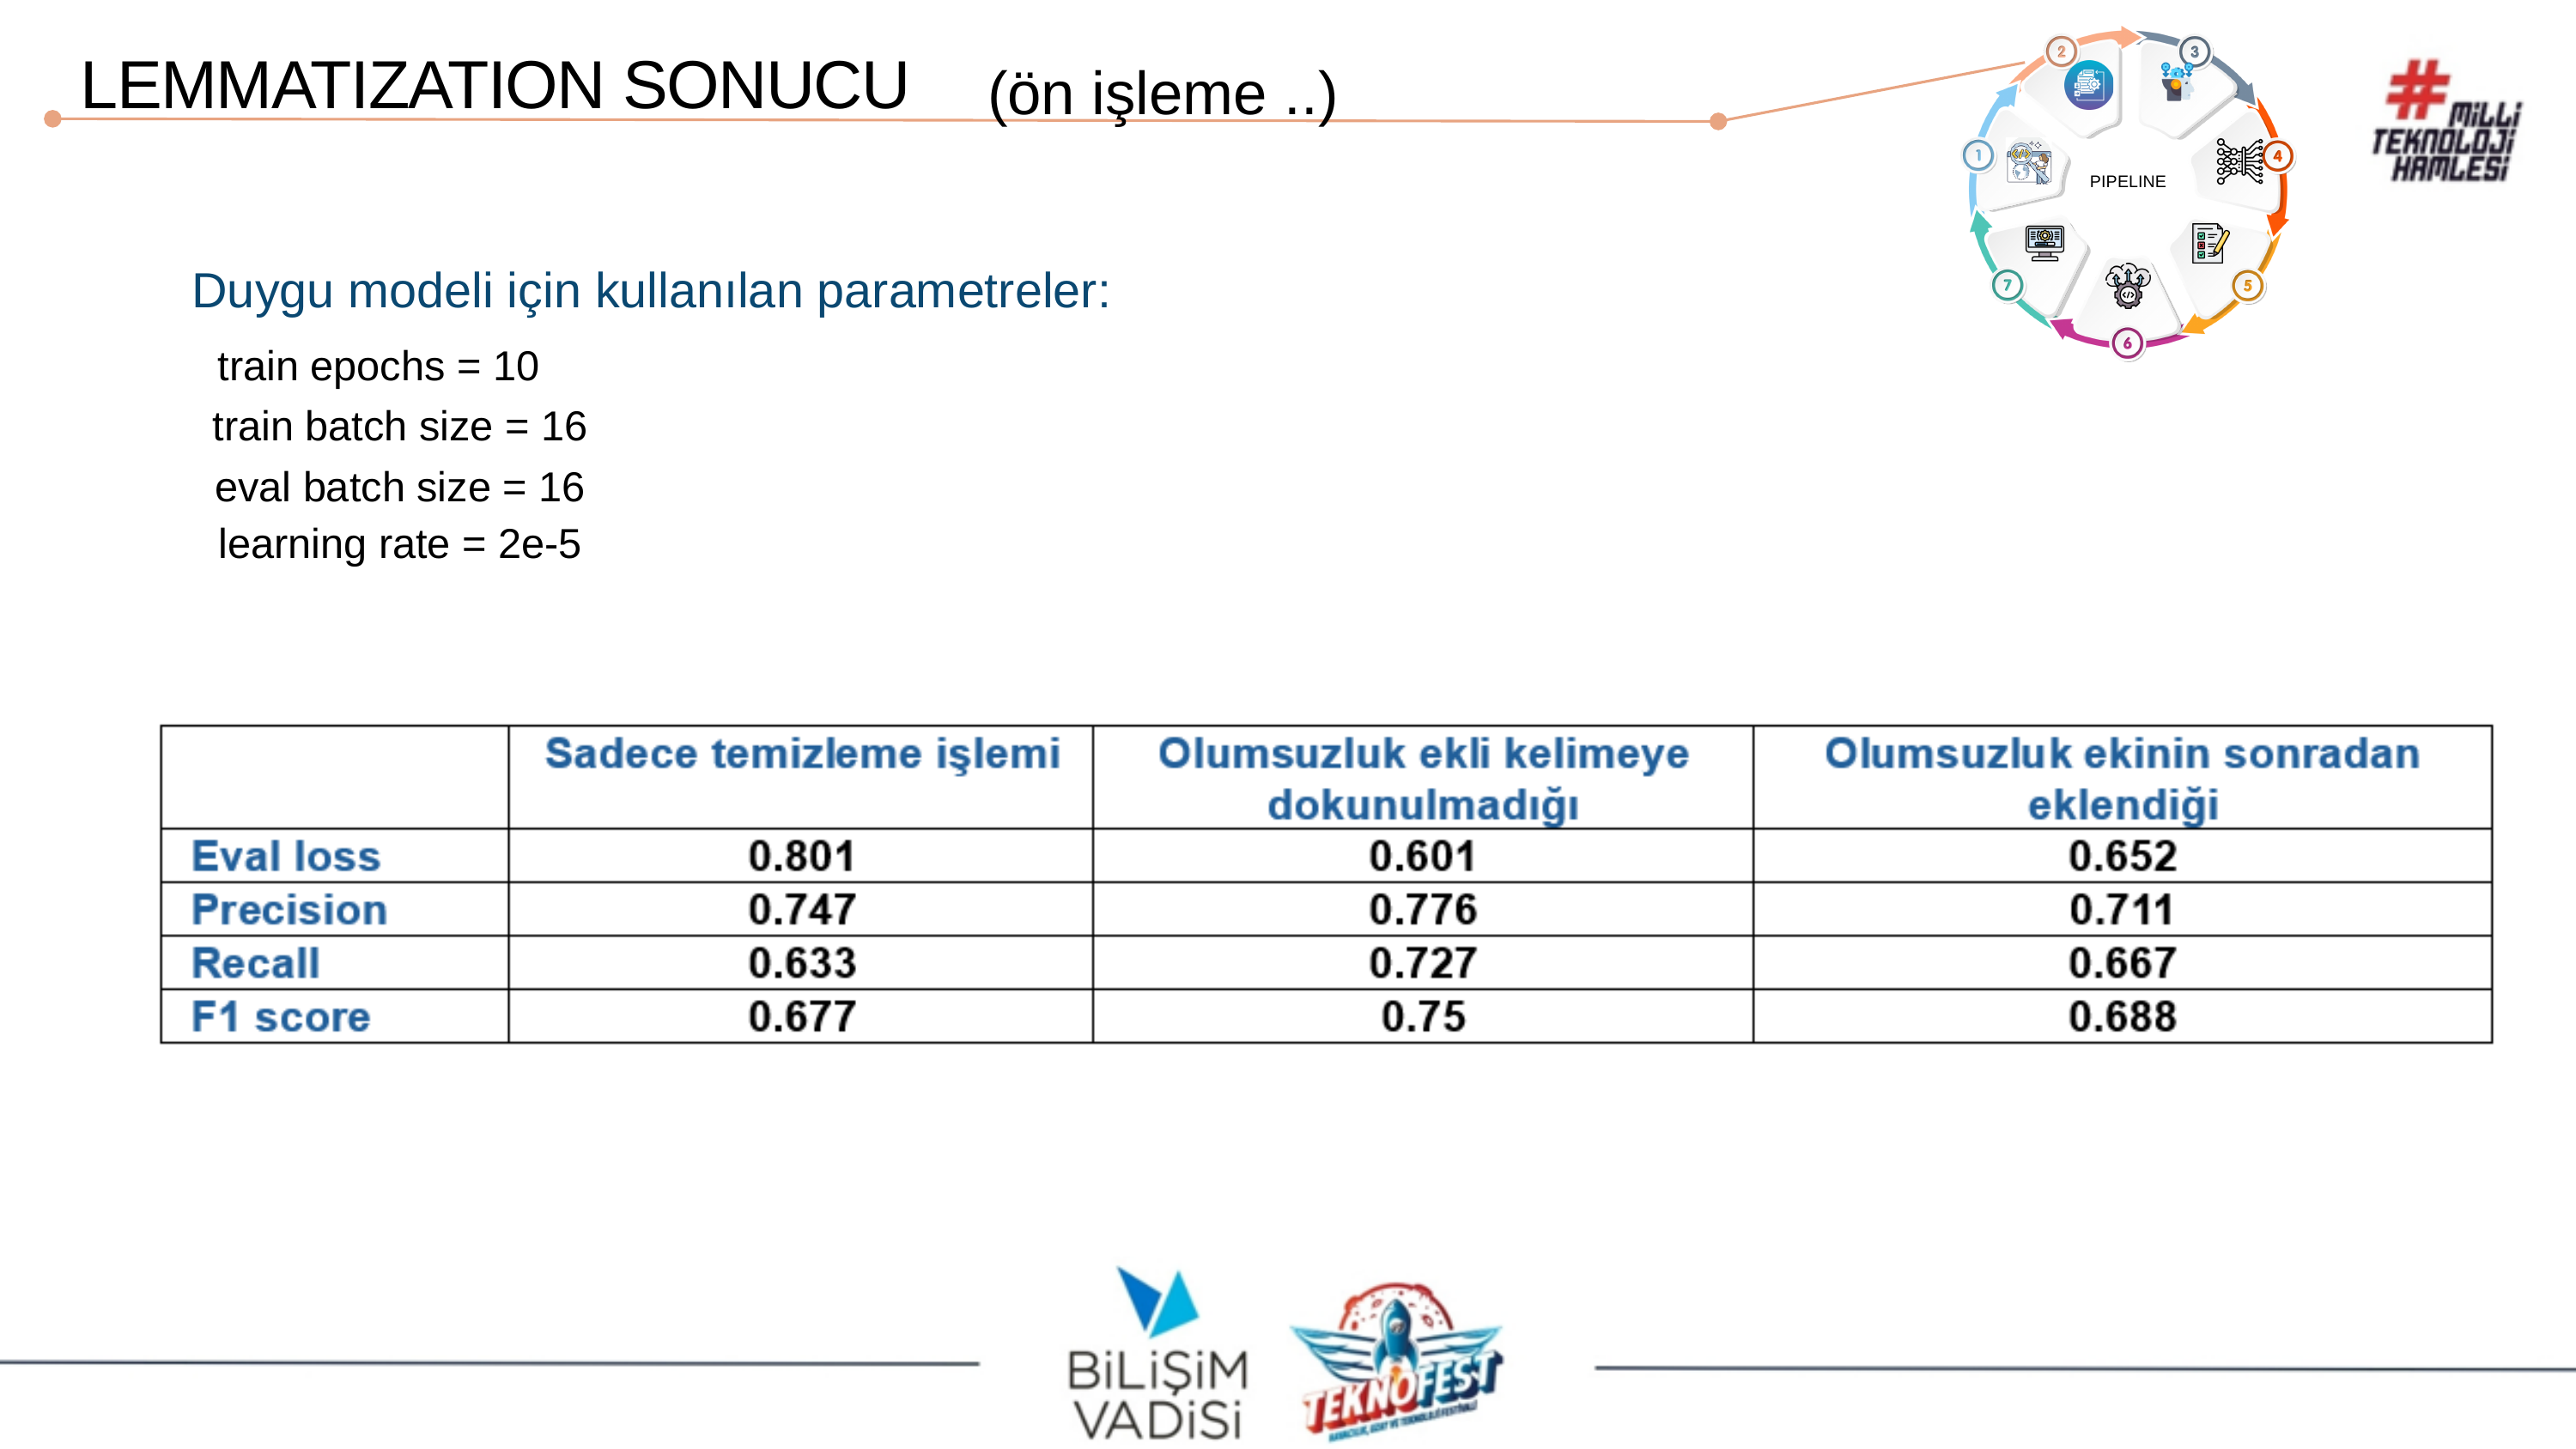

(ön işleme ..)

LEMMATIZATION SONUCU

PIPELINE

Duygu modeli için kullanılan parametreler:

  train epochs = 10
train batch size = 16
eval batch size = 16
learning rate = 2e-5